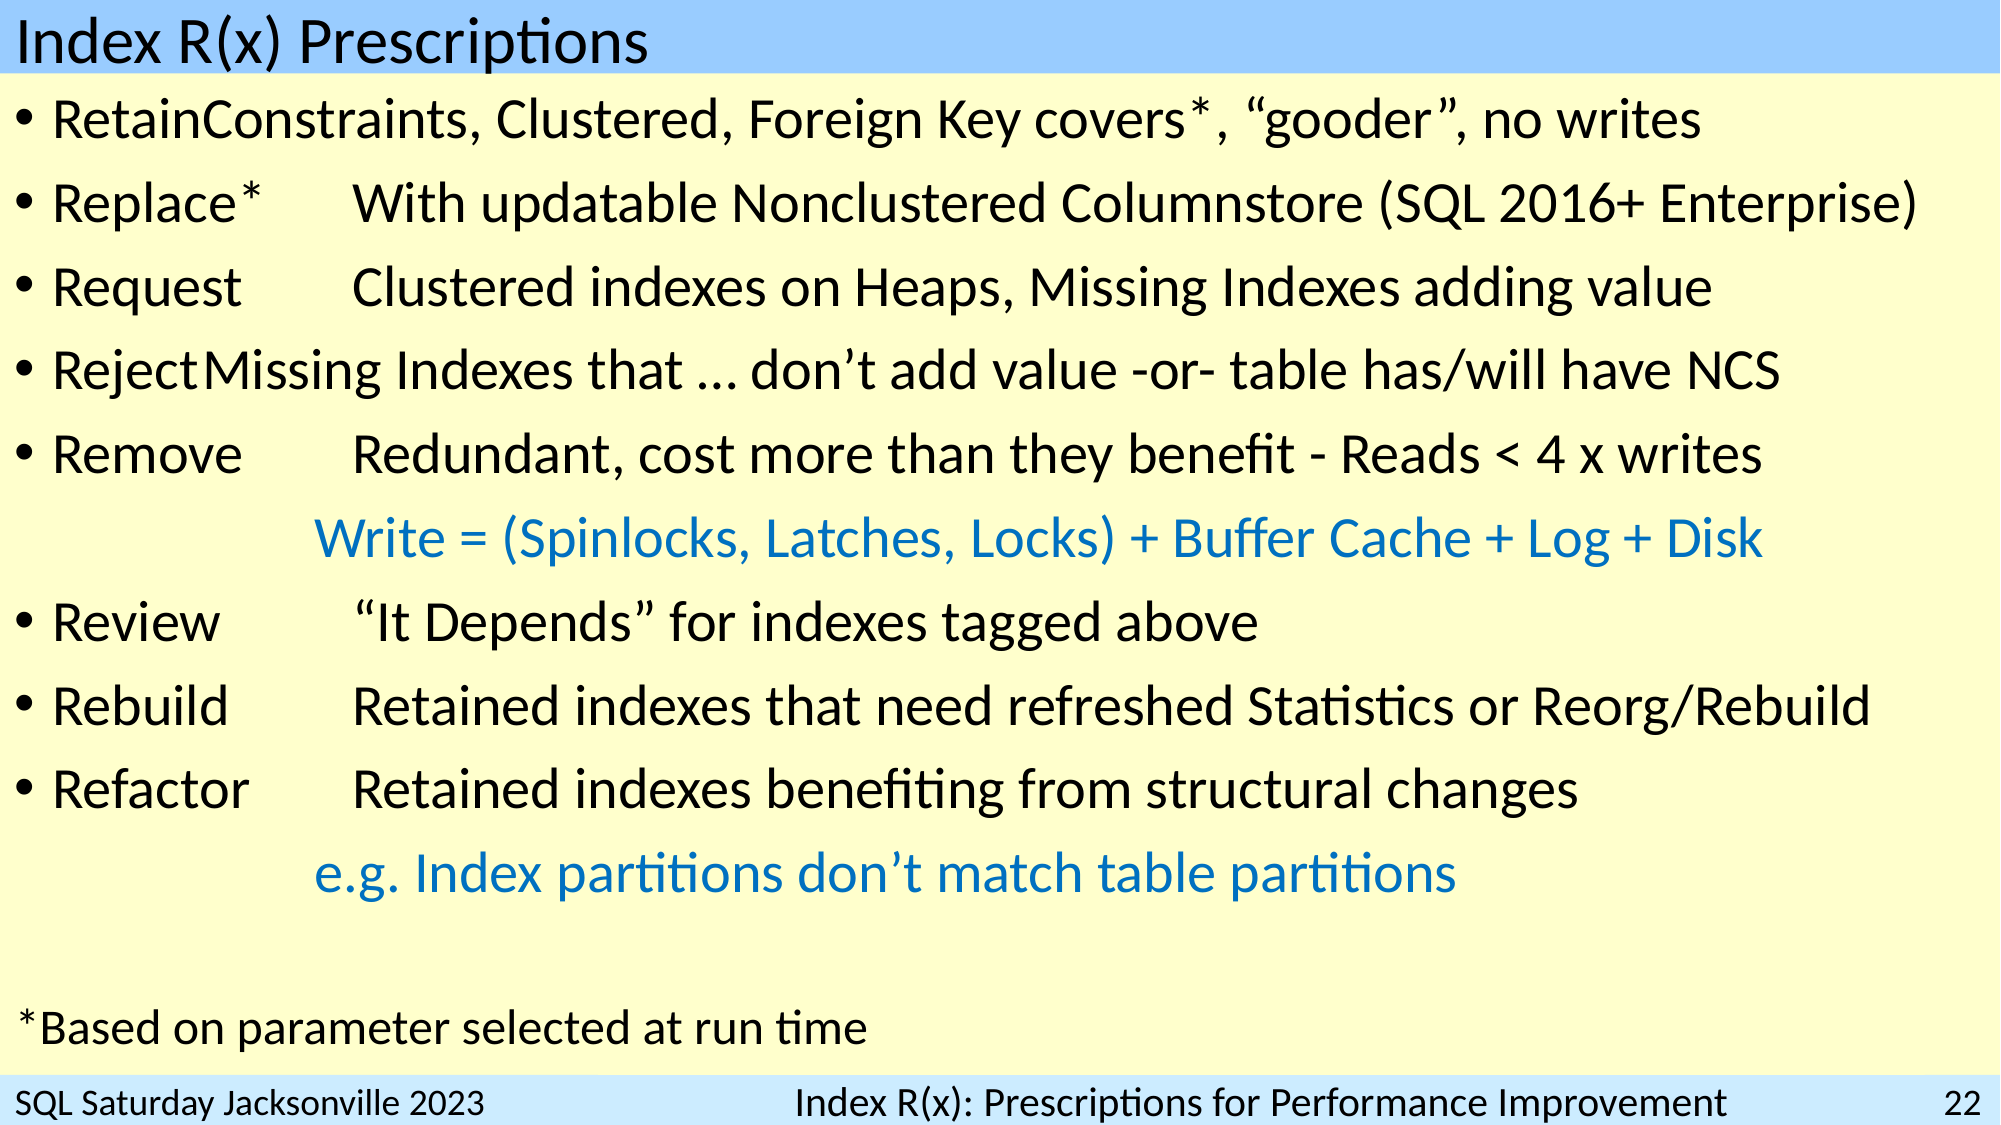

# Index R(x) Prescriptions
Retain	Constraints, Clustered, Foreign Key covers*, “gooder”, no writes
Replace*	With updatable Nonclustered Columnstore (SQL 2016+ Enterprise)
Request	Clustered indexes on Heaps, Missing Indexes adding value
Reject	Missing Indexes that … don’t add value -or- table has/will have NCS
Remove	Redundant, cost more than they benefit - Reads < 4 x writes
		Write = (Spinlocks, Latches, Locks) + Buffer Cache + Log + Disk
Review	“It Depends” for indexes tagged above
Rebuild	Retained indexes that need refreshed Statistics or Reorg/Rebuild
Refactor	Retained indexes benefiting from structural changes
		e.g. Index partitions don’t match table partitions

*Based on parameter selected at run time